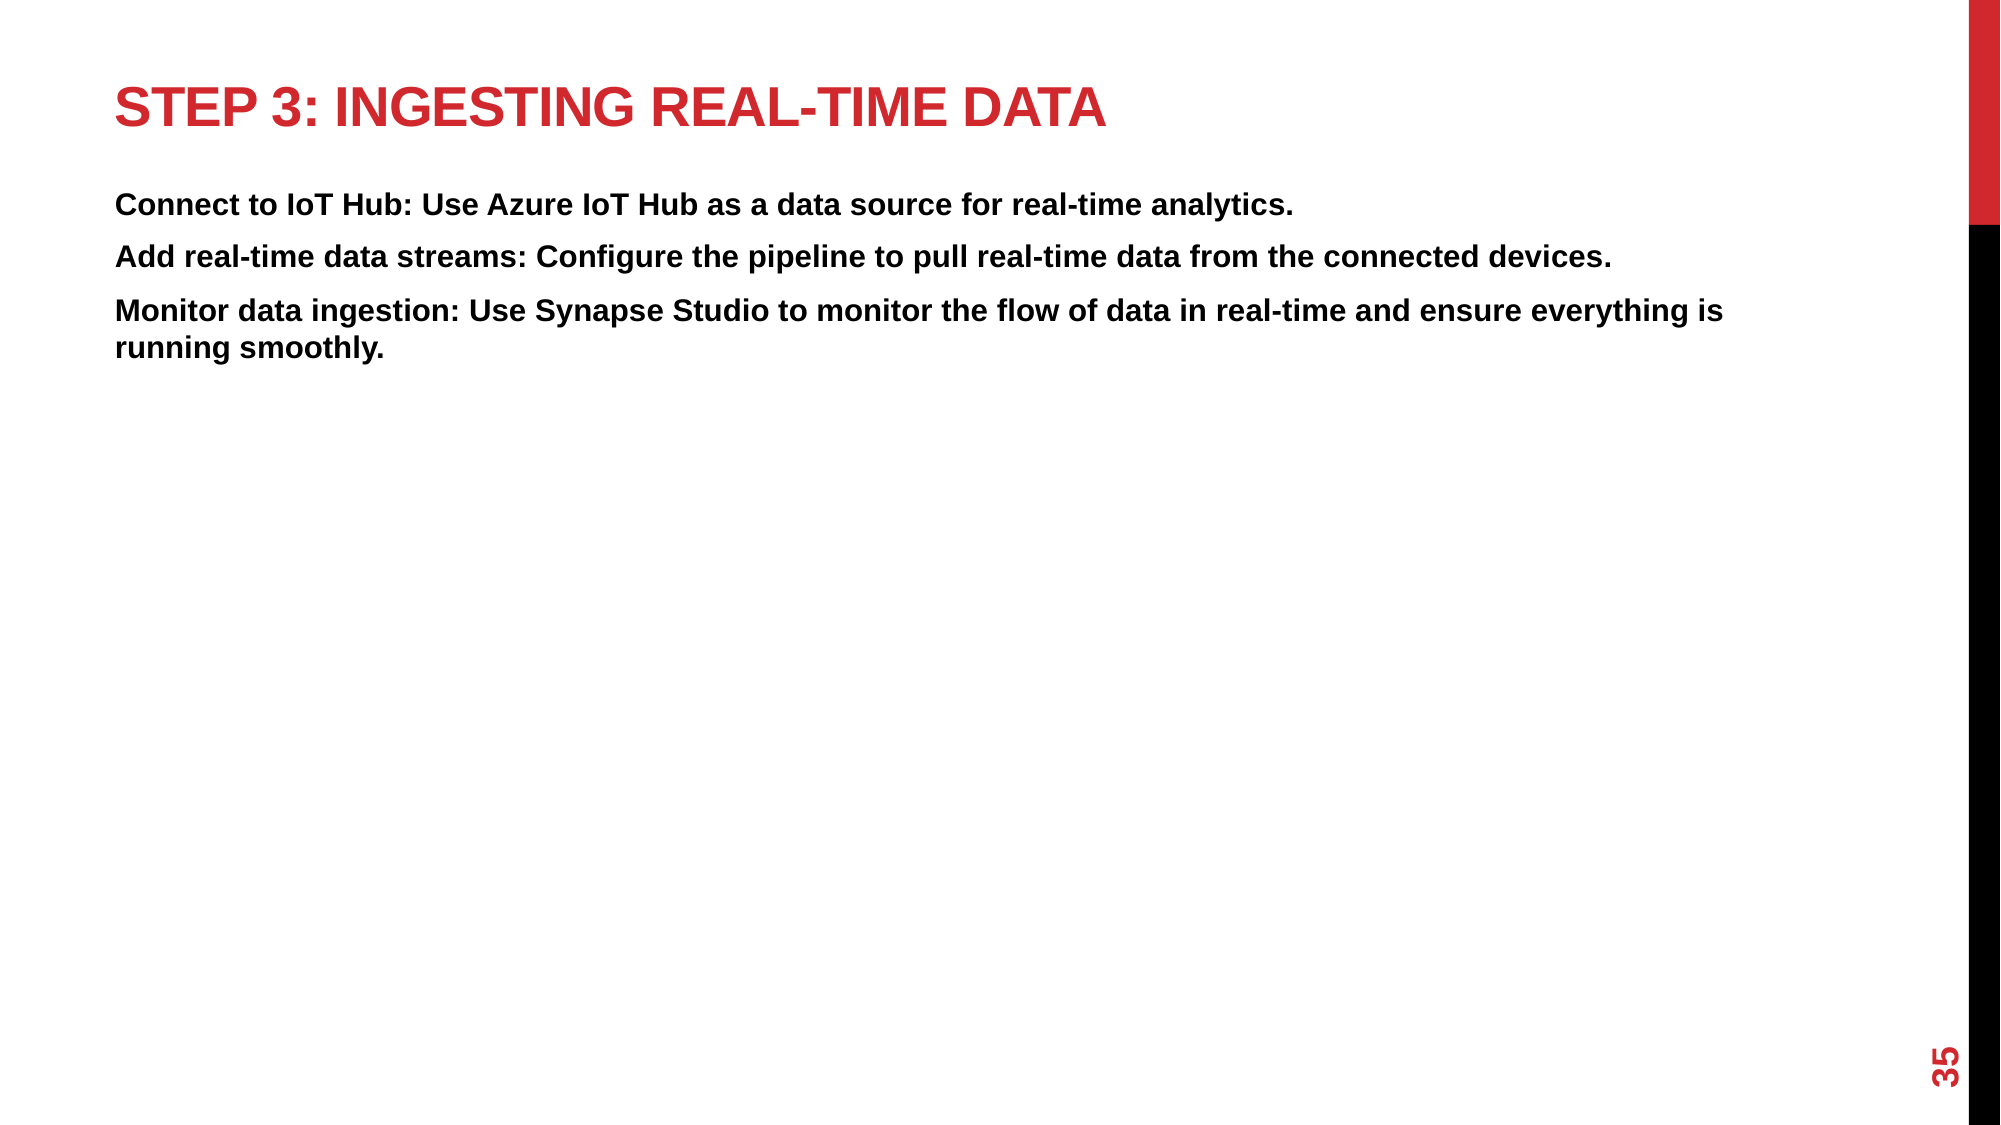

# Step 3: Ingesting Real-Time Data
Connect to IoT Hub: Use Azure IoT Hub as a data source for real-time analytics.
Add real-time data streams: Configure the pipeline to pull real-time data from the connected devices.
Monitor data ingestion: Use Synapse Studio to monitor the flow of data in real-time and ensure everything is running smoothly.
35